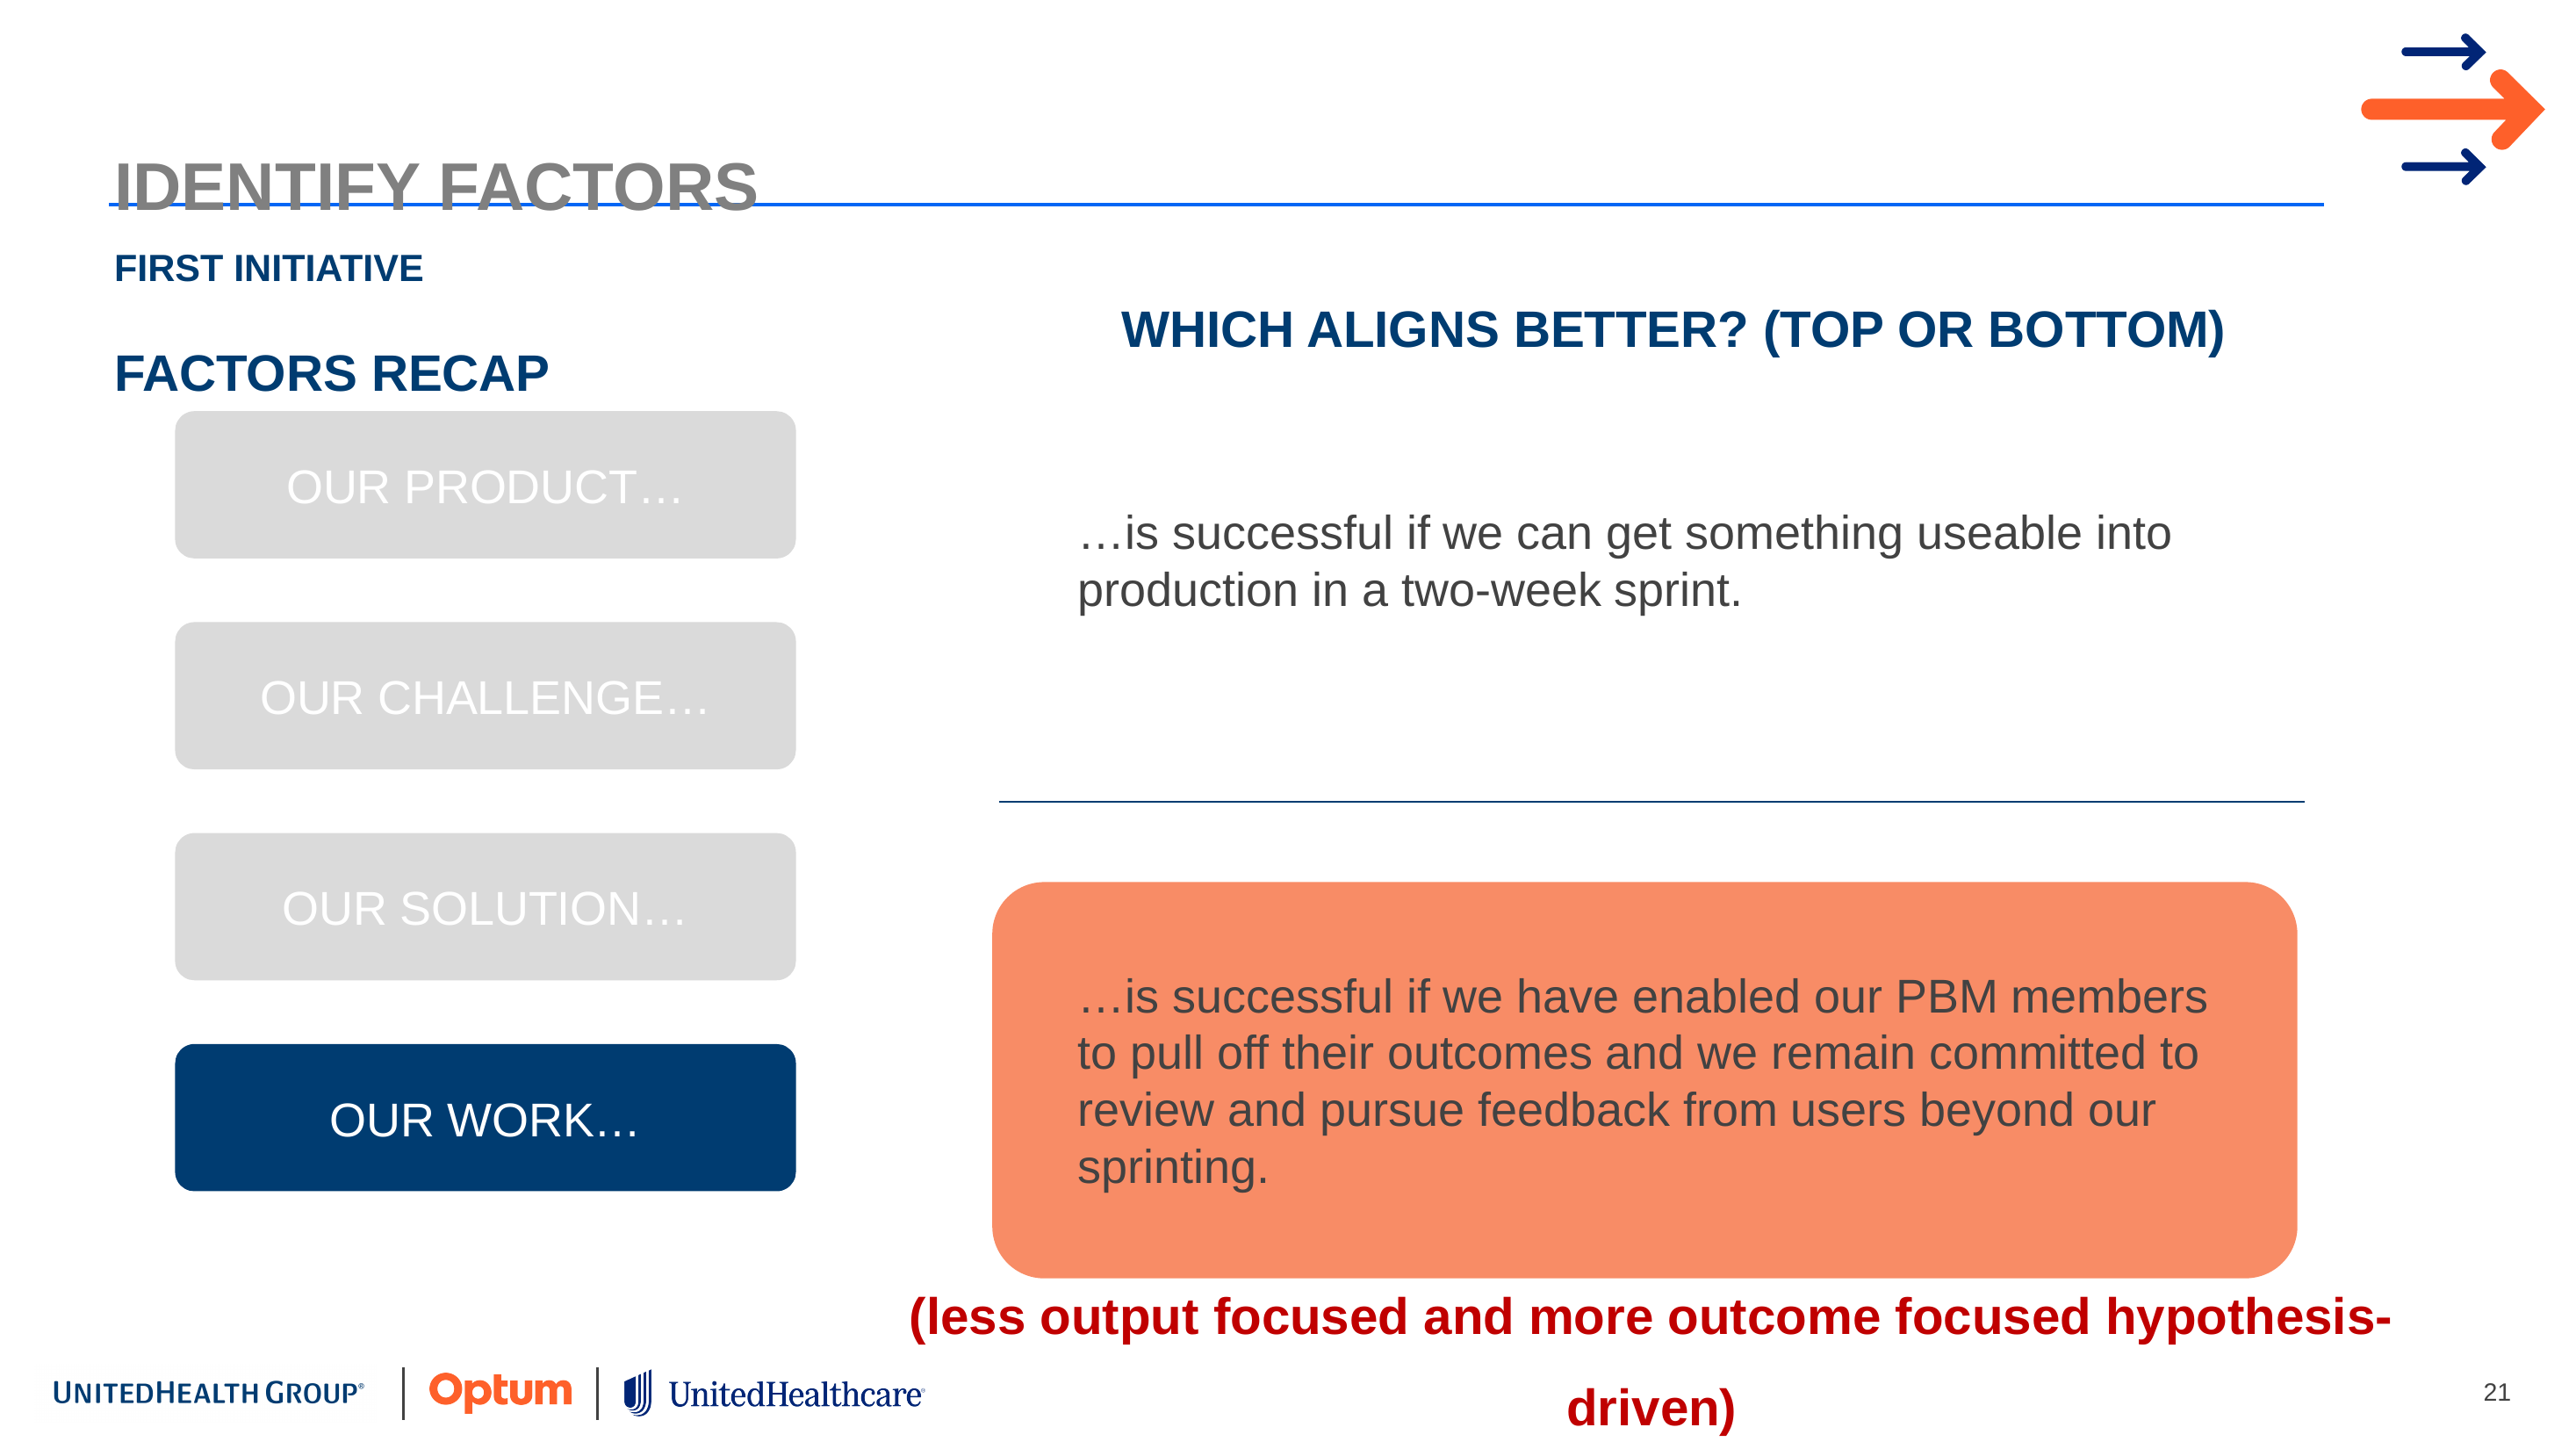

IDENTIFY FACTORS
FIRST INITIATIVE
WHICH ALIGNS BETTER? (TOP OR BOTTOM)
FACTORS RECAP
OUR PRODUCT…
…is successful if we can get something useable into production in a two-week sprint.
OUR CHALLENGE…
OUR SOLUTION…

(less output focused and more outcome focused hypothesis-driven)
…is successful if we have enabled our PBM members to pull off their outcomes and we remain committed to review and pursue feedback from users beyond our sprinting.
OUR WORK…
21